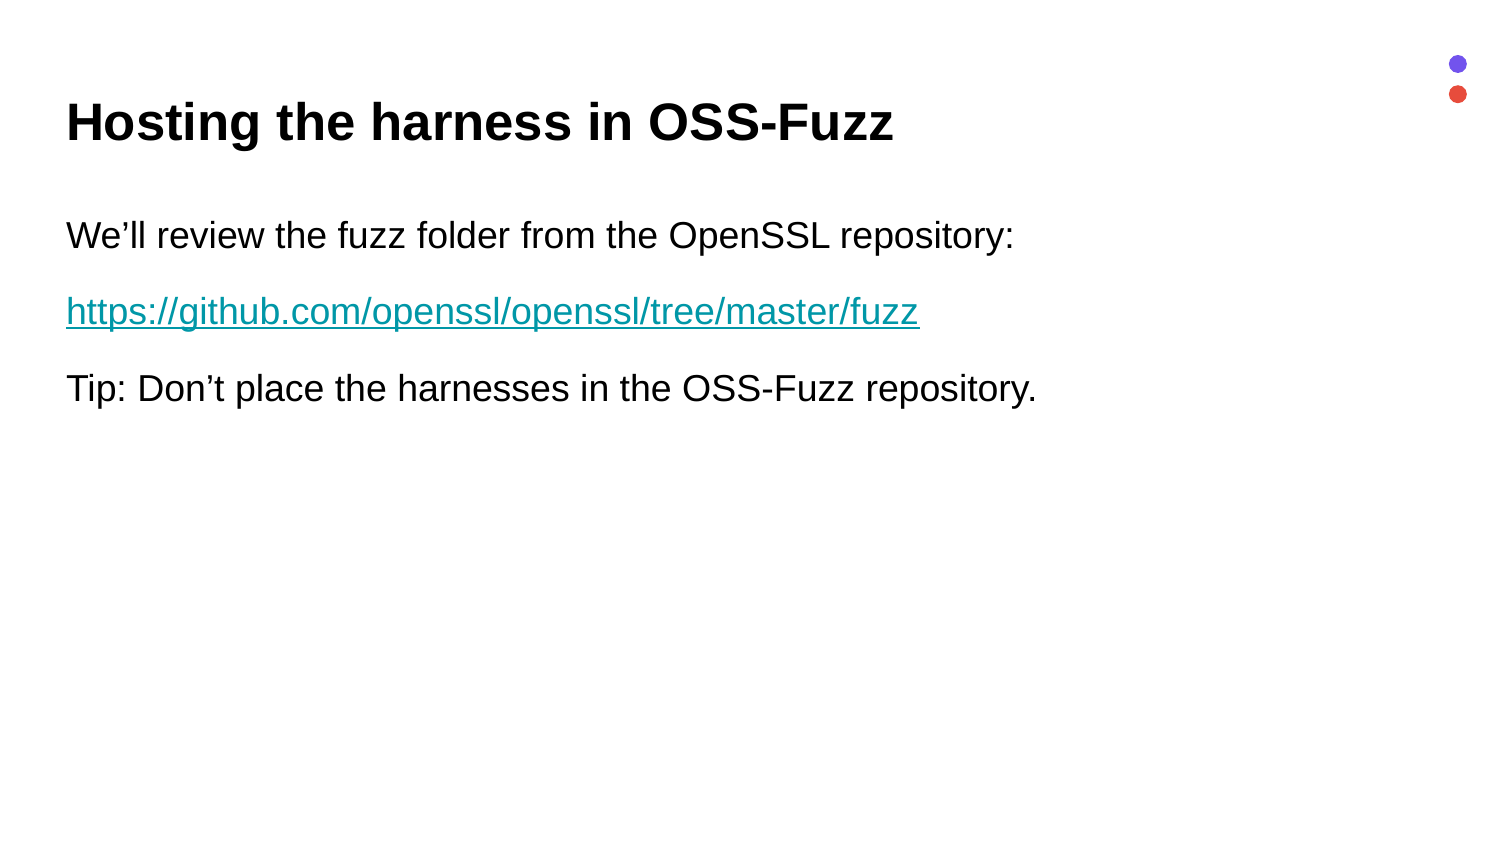

# Hosting the harness in OSS-Fuzz

We’ll review the fuzz folder from the OpenSSL repository:
https://github.com/openssl/openssl/tree/master/fuzz
Tip: Don’t place the harnesses in the OSS-Fuzz repository.